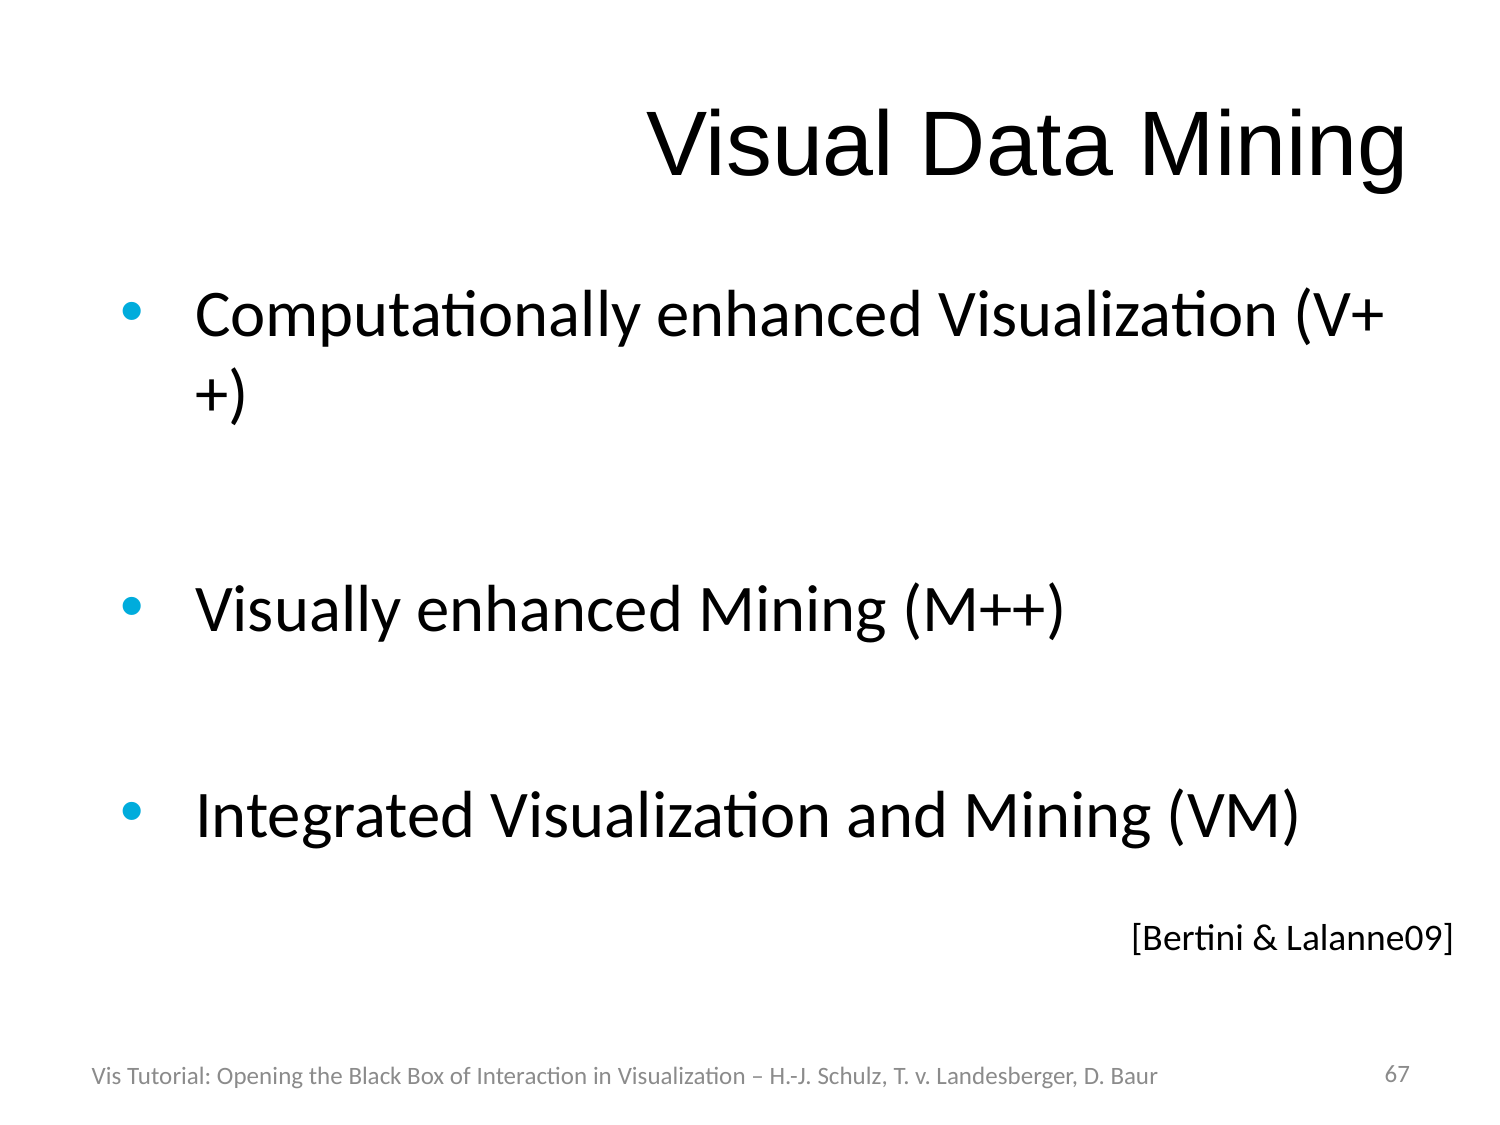

# Visual Data Mining
Computationally enhanced Visualization (V++)

Visually enhanced Mining (M++)

Integrated Visualization and Mining (VM)
[Bertini & Lalanne09]
67
Vis Tutorial: Opening the Black Box of Interaction in Visualization – H.-J. Schulz, T. v. Landesberger, D. Baur